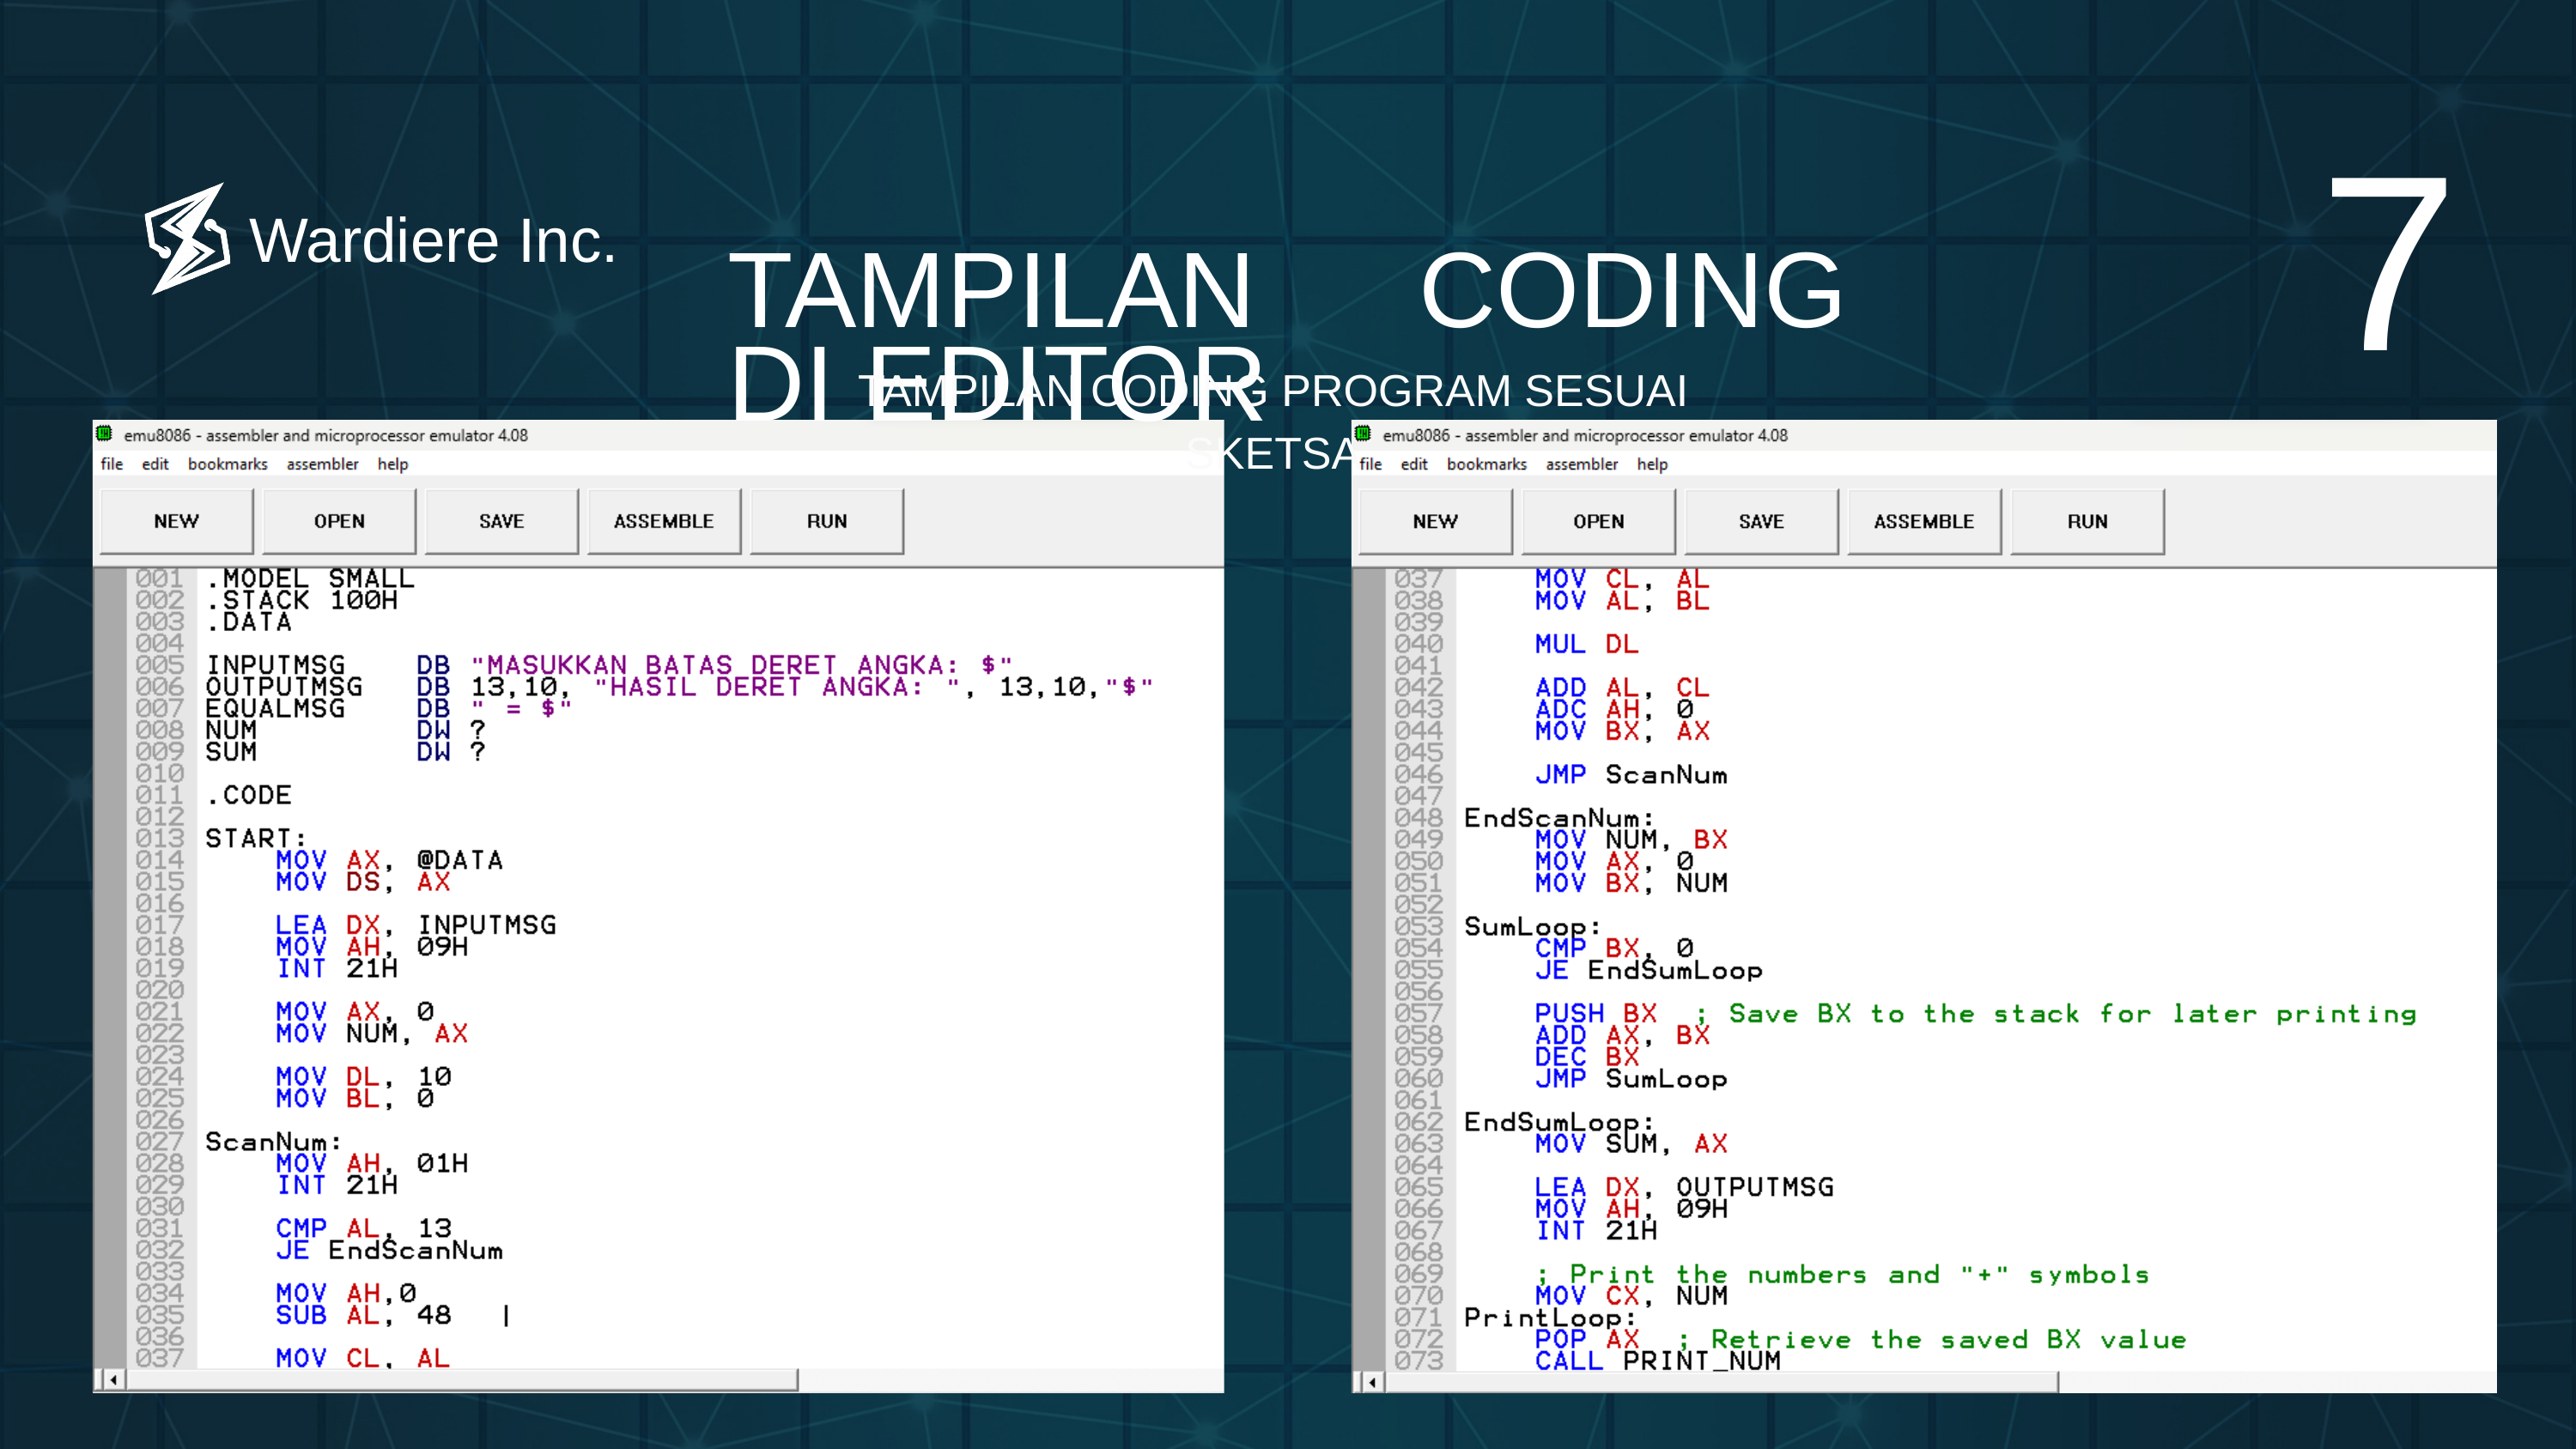

7

Wardiere Inc.
TAMPILAN CODING DI EDITOR
TAMPILAN CODING PROGRAM SESUAI SKETSA